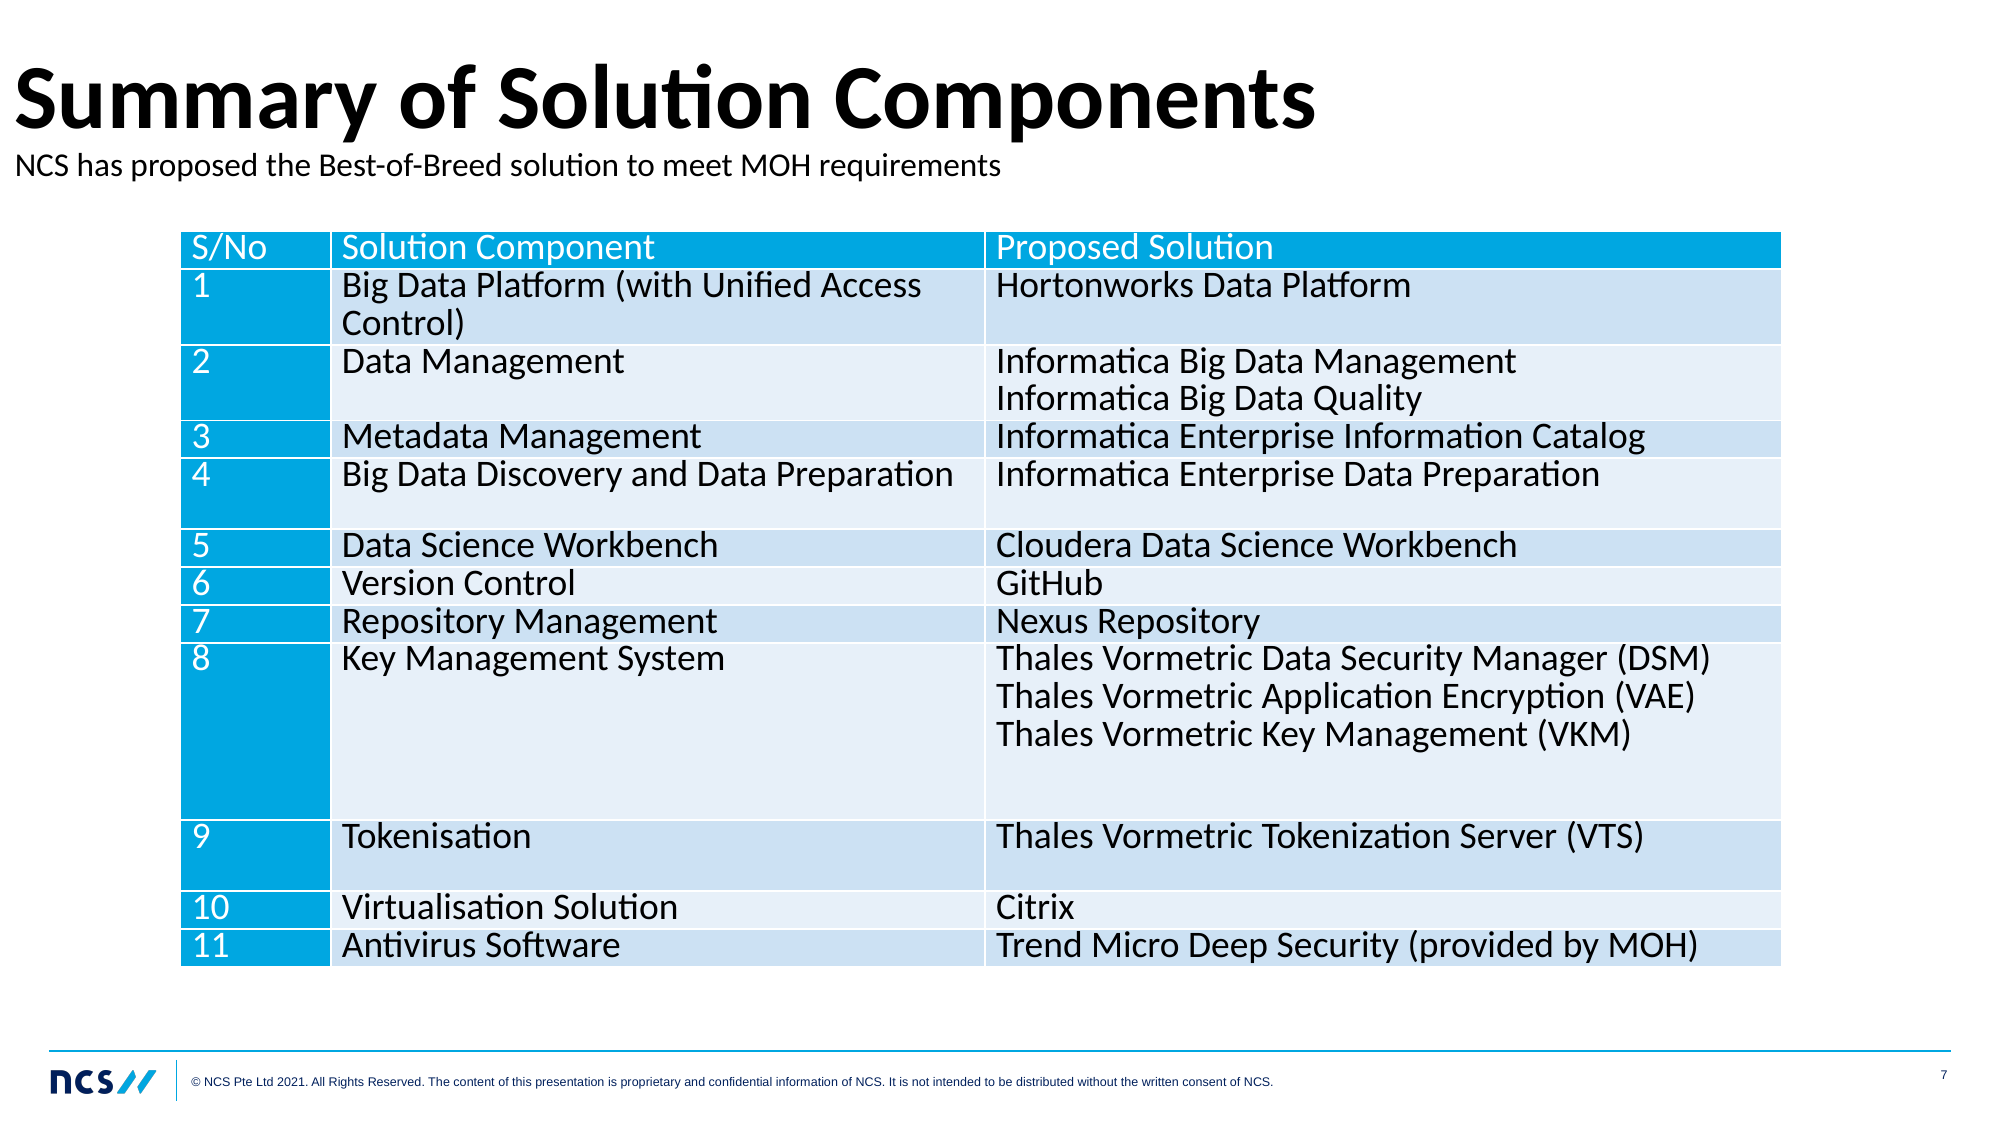

Summary of Solution Components
NCS has proposed the Best-of-Breed solution to meet MOH requirements
| S/No | Solution Component | Proposed Solution |
| --- | --- | --- |
| 1 | Big Data Platform (with Unified Access Control) | Hortonworks Data Platform |
| 2 | Data Management | Informatica Big Data Management Informatica Big Data Quality |
| 3 | Metadata Management | Informatica Enterprise Information Catalog |
| 4 | Big Data Discovery and Data Preparation | Informatica Enterprise Data Preparation |
| 5 | Data Science Workbench | Cloudera Data Science Workbench |
| 6 | Version Control | GitHub |
| 7 | Repository Management | Nexus Repository |
| 8 | Key Management System | Thales Vormetric Data Security Manager (DSM) Thales Vormetric Application Encryption (VAE) Thales Vormetric Key Management (VKM) |
| 9 | Tokenisation | Thales Vormetric Tokenization Server (VTS) |
| 10 | Virtualisation Solution | Citrix |
| 11 | Antivirus Software | Trend Micro Deep Security (provided by MOH) |